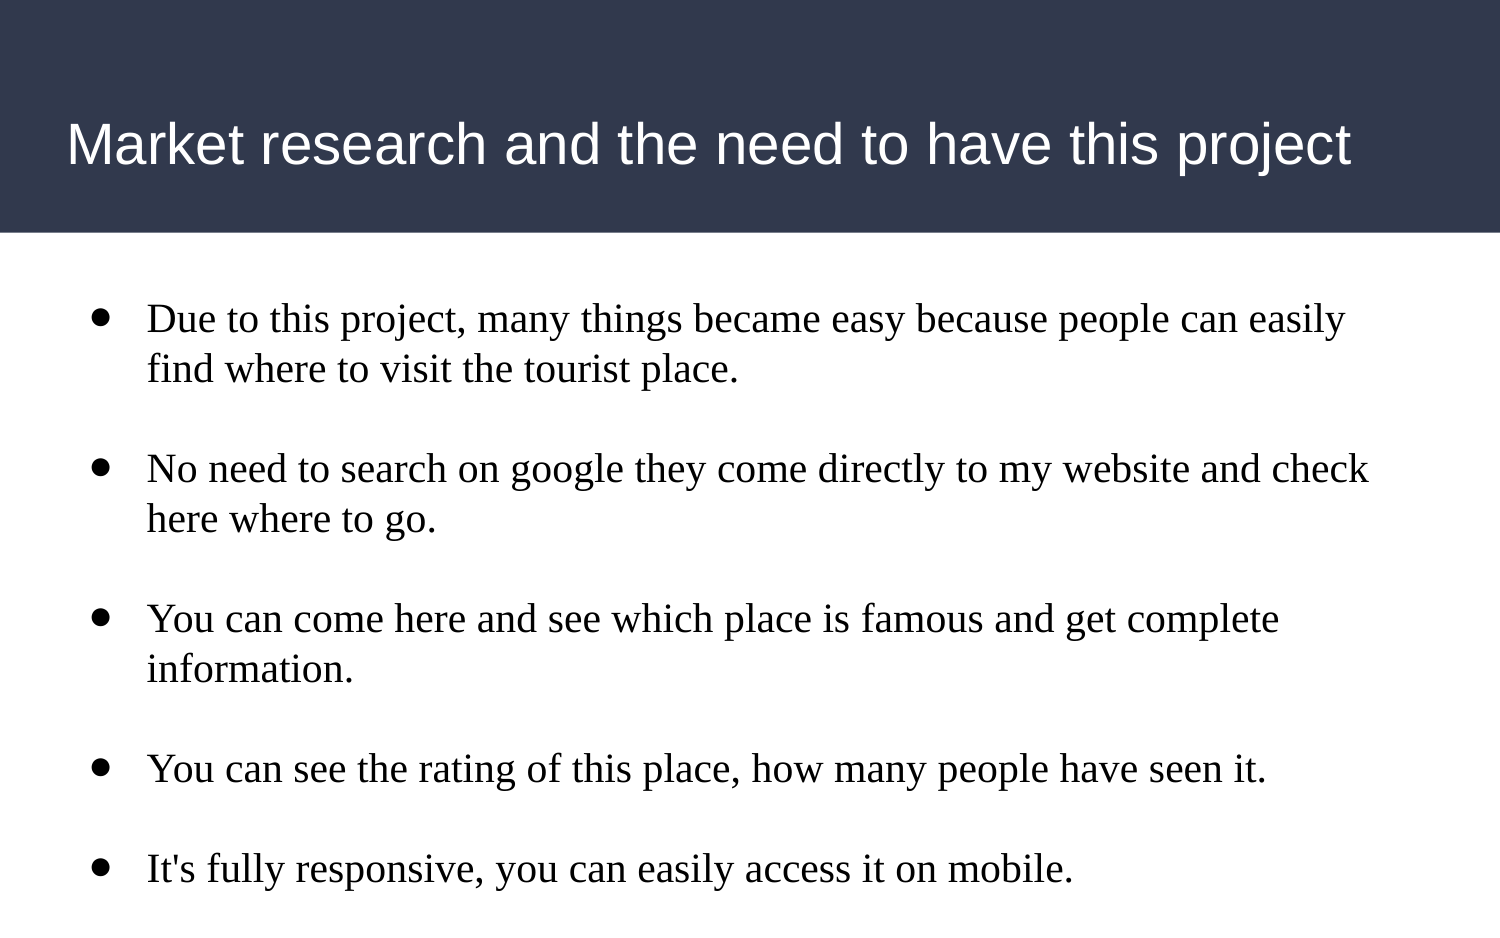

# Market research and the need to have this project
Due to this project, many things became easy because people can easily find where to visit the tourist place.

No need to search on google they come directly to my website and check here where to go.

You can come here and see which place is famous and get complete information.

You can see the rating of this place, how many people have seen it.

It's fully responsive, you can easily access it on mobile.